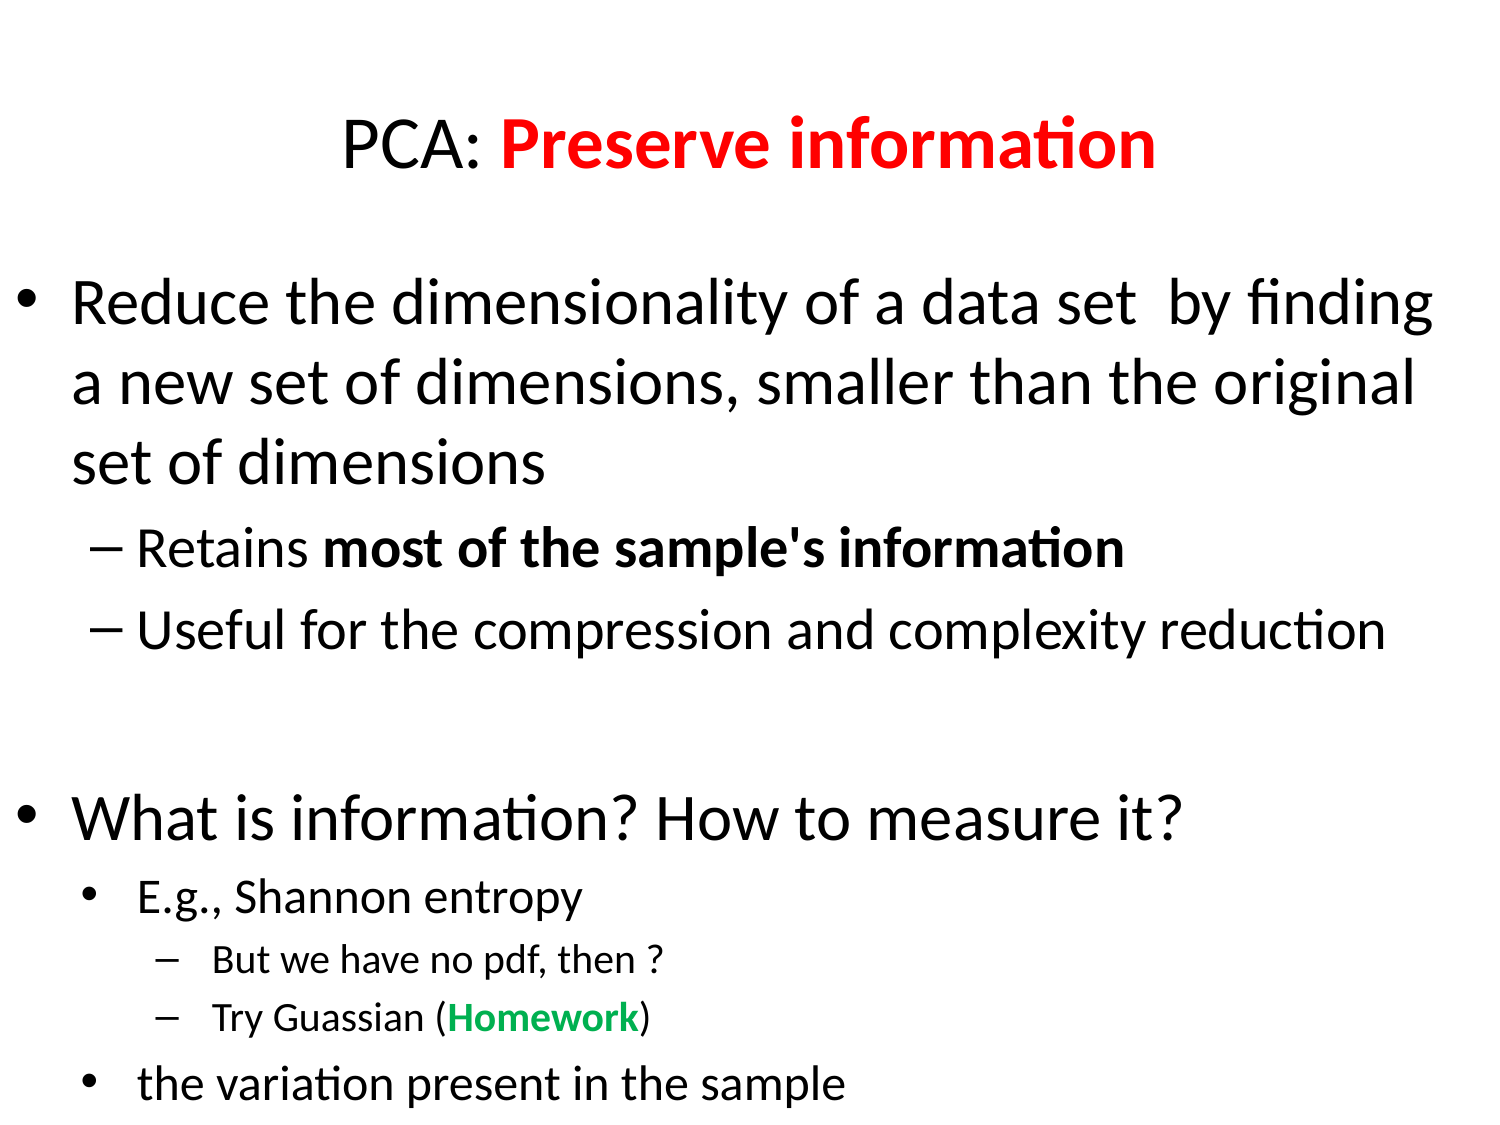

# PCA: Preserve information
Reduce the dimensionality of a data set  by finding a new set of dimensions, smaller than the original set of dimensions
Retains most of the sample's information
Useful for the compression and complexity reduction

What is information? How to measure it?
E.g., Shannon entropy
But we have no pdf, then ?
Try Guassian (Homework)
the variation present in the sample